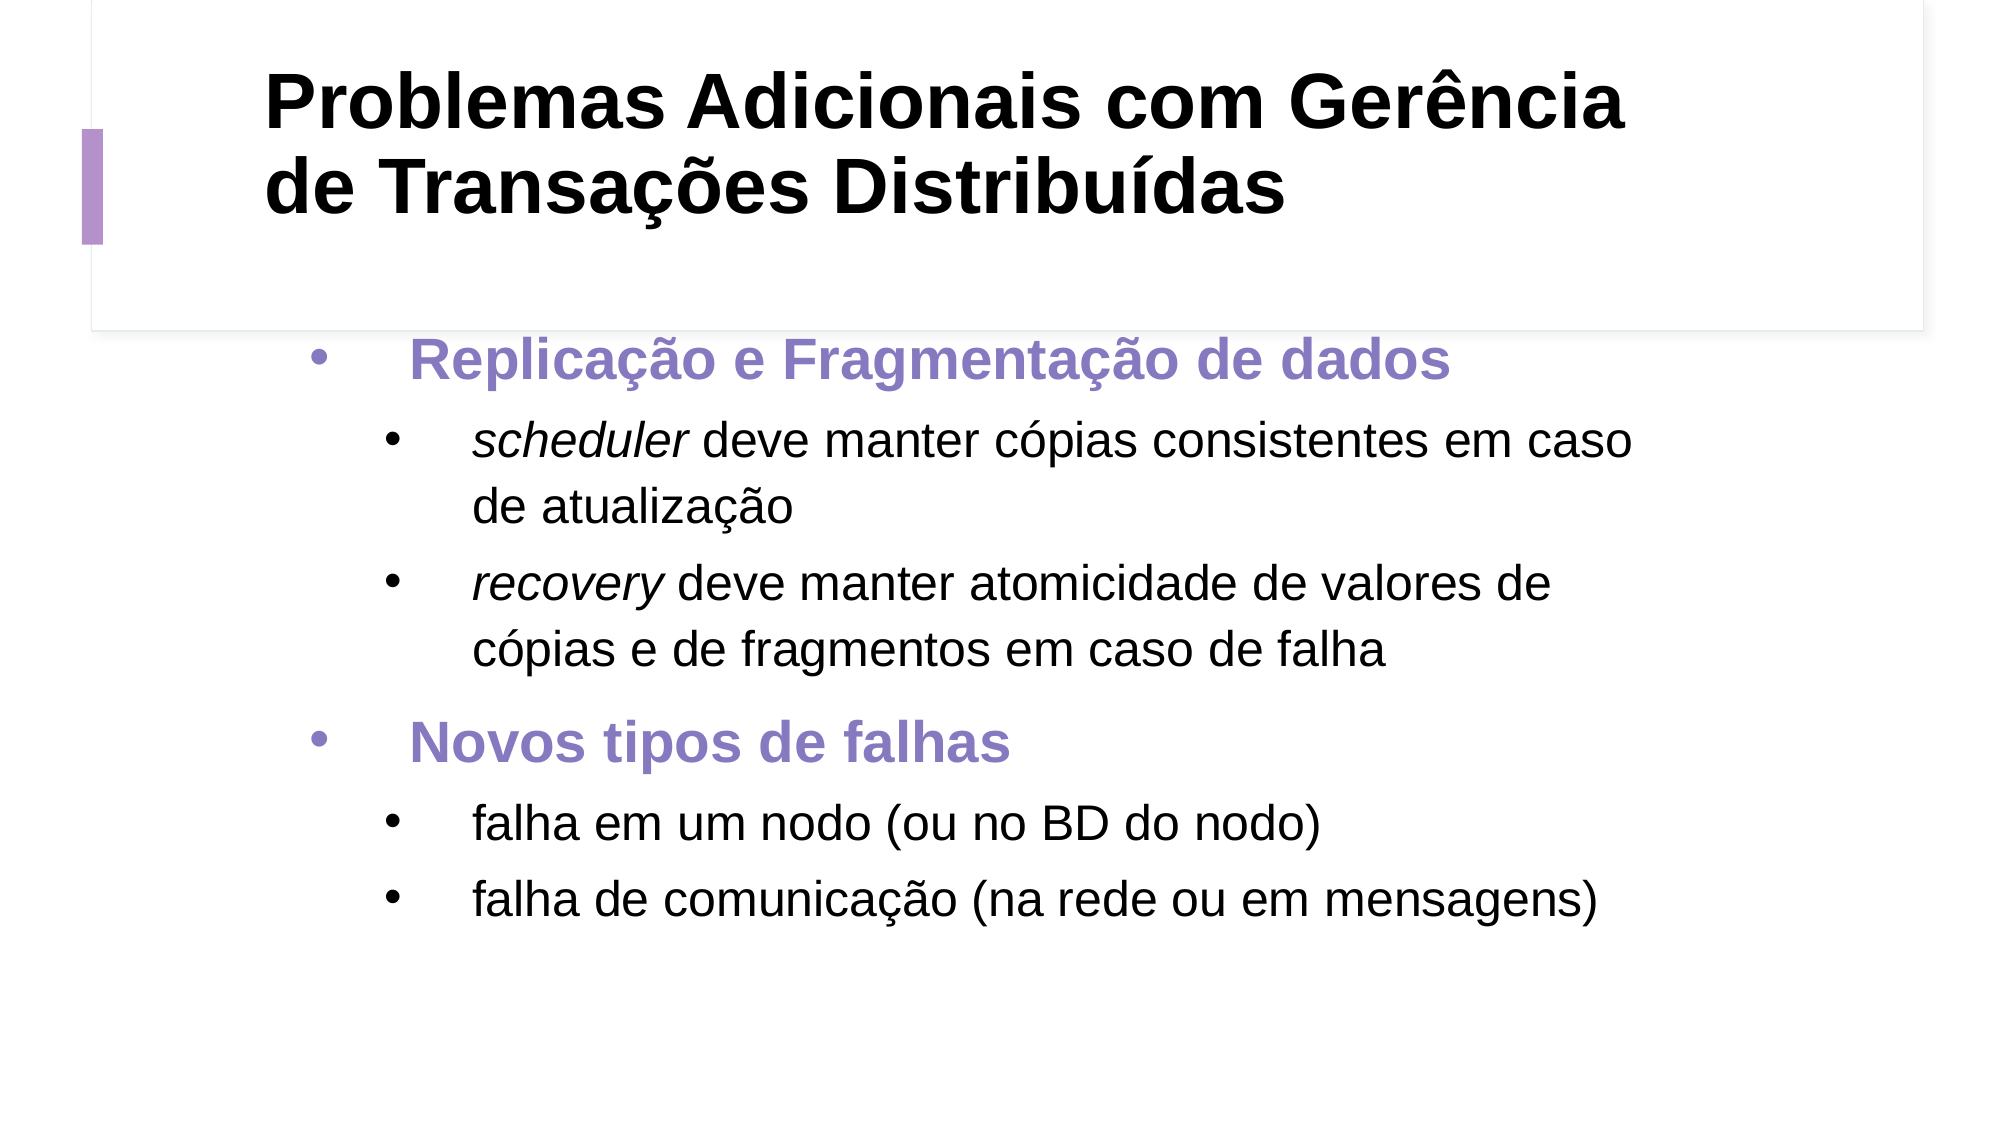

# Problemas Adicionais com Gerência de Transações Distribuídas
Replicação e Fragmentação de dados
scheduler deve manter cópias consistentes em caso de atualização
recovery deve manter atomicidade de valores de cópias e de fragmentos em caso de falha
Novos tipos de falhas
falha em um nodo (ou no BD do nodo)
falha de comunicação (na rede ou em mensagens)